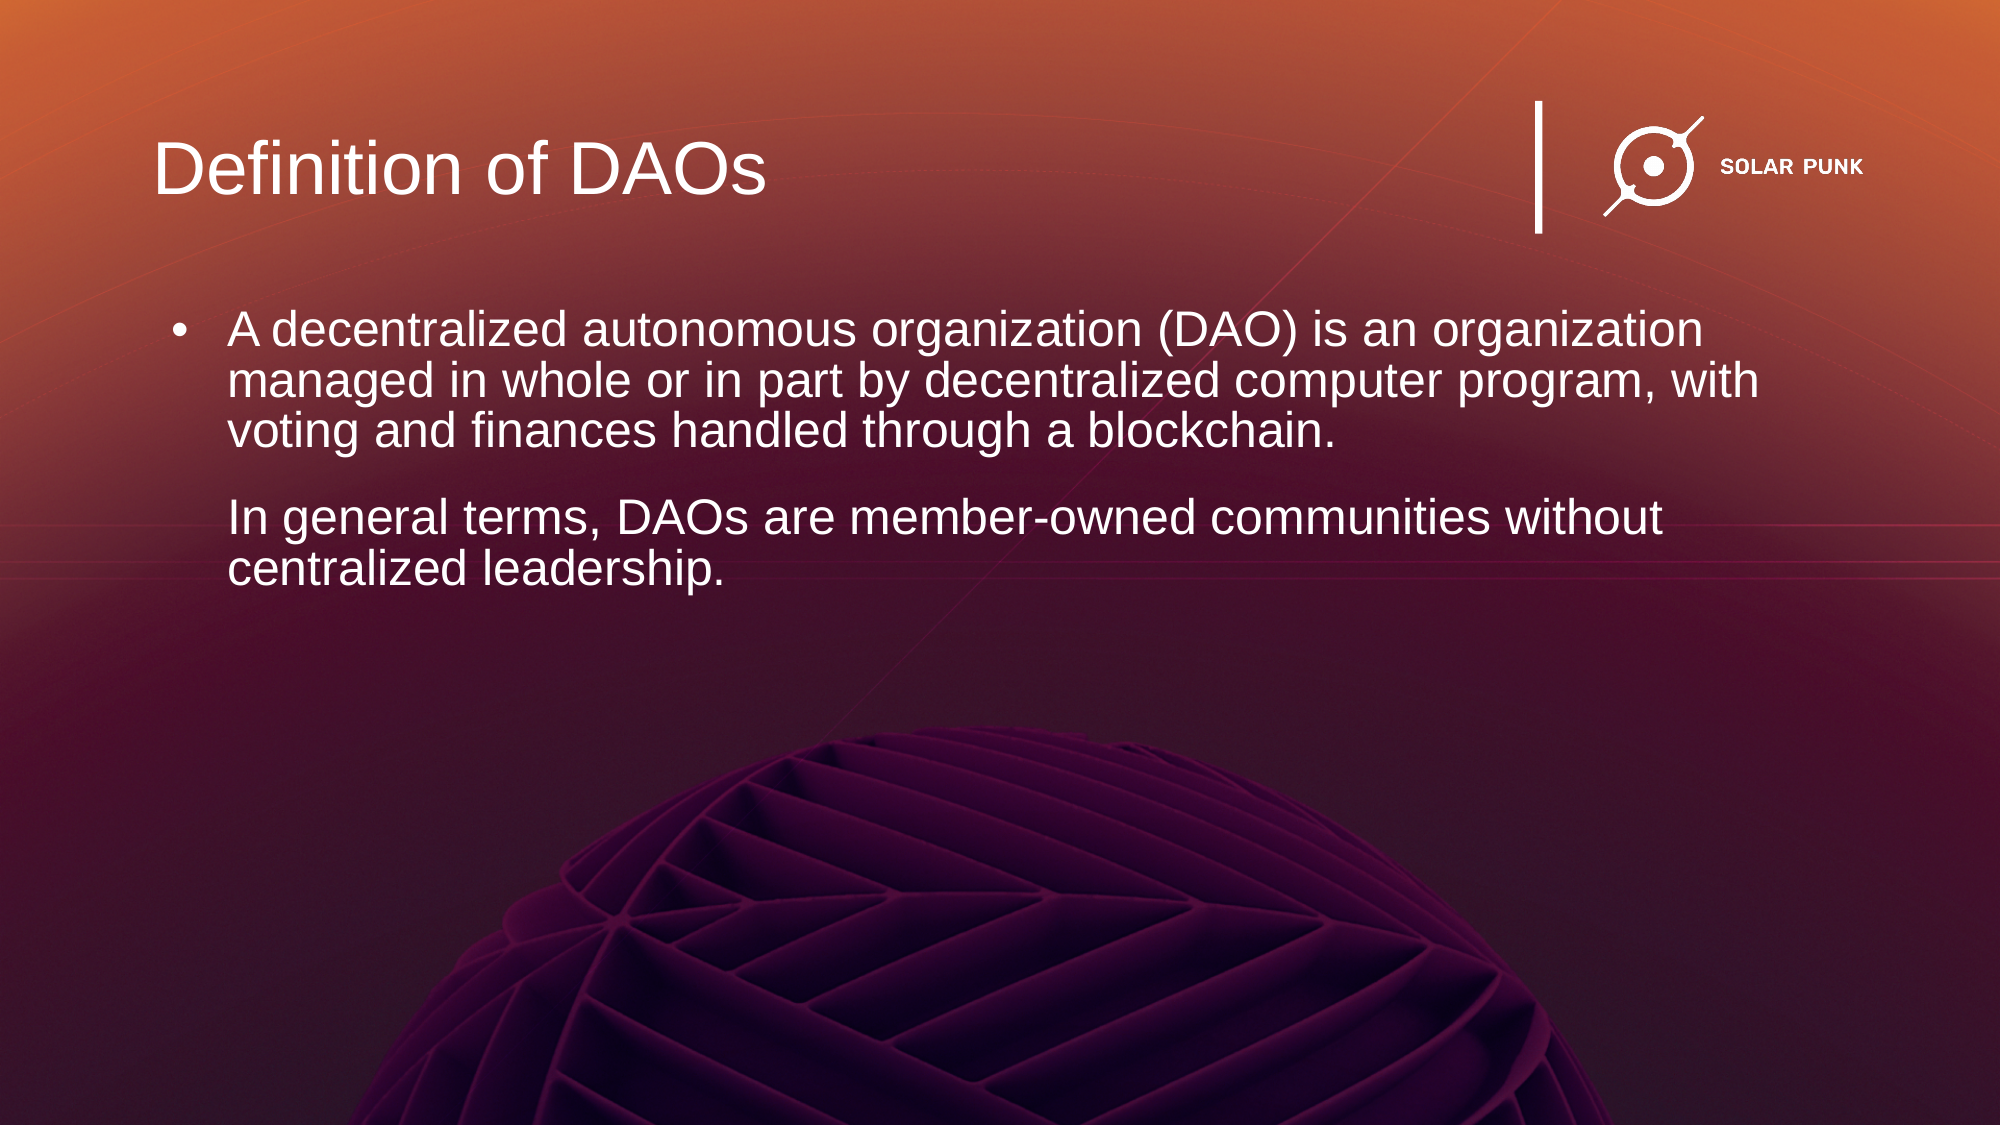

Definition of DAOs
A decentralized autonomous organization (DAO) is an organization managed in whole or in part by decentralized computer program, with voting and finances handled through a blockchain.
In general terms, DAOs are member-owned communities without centralized leadership.